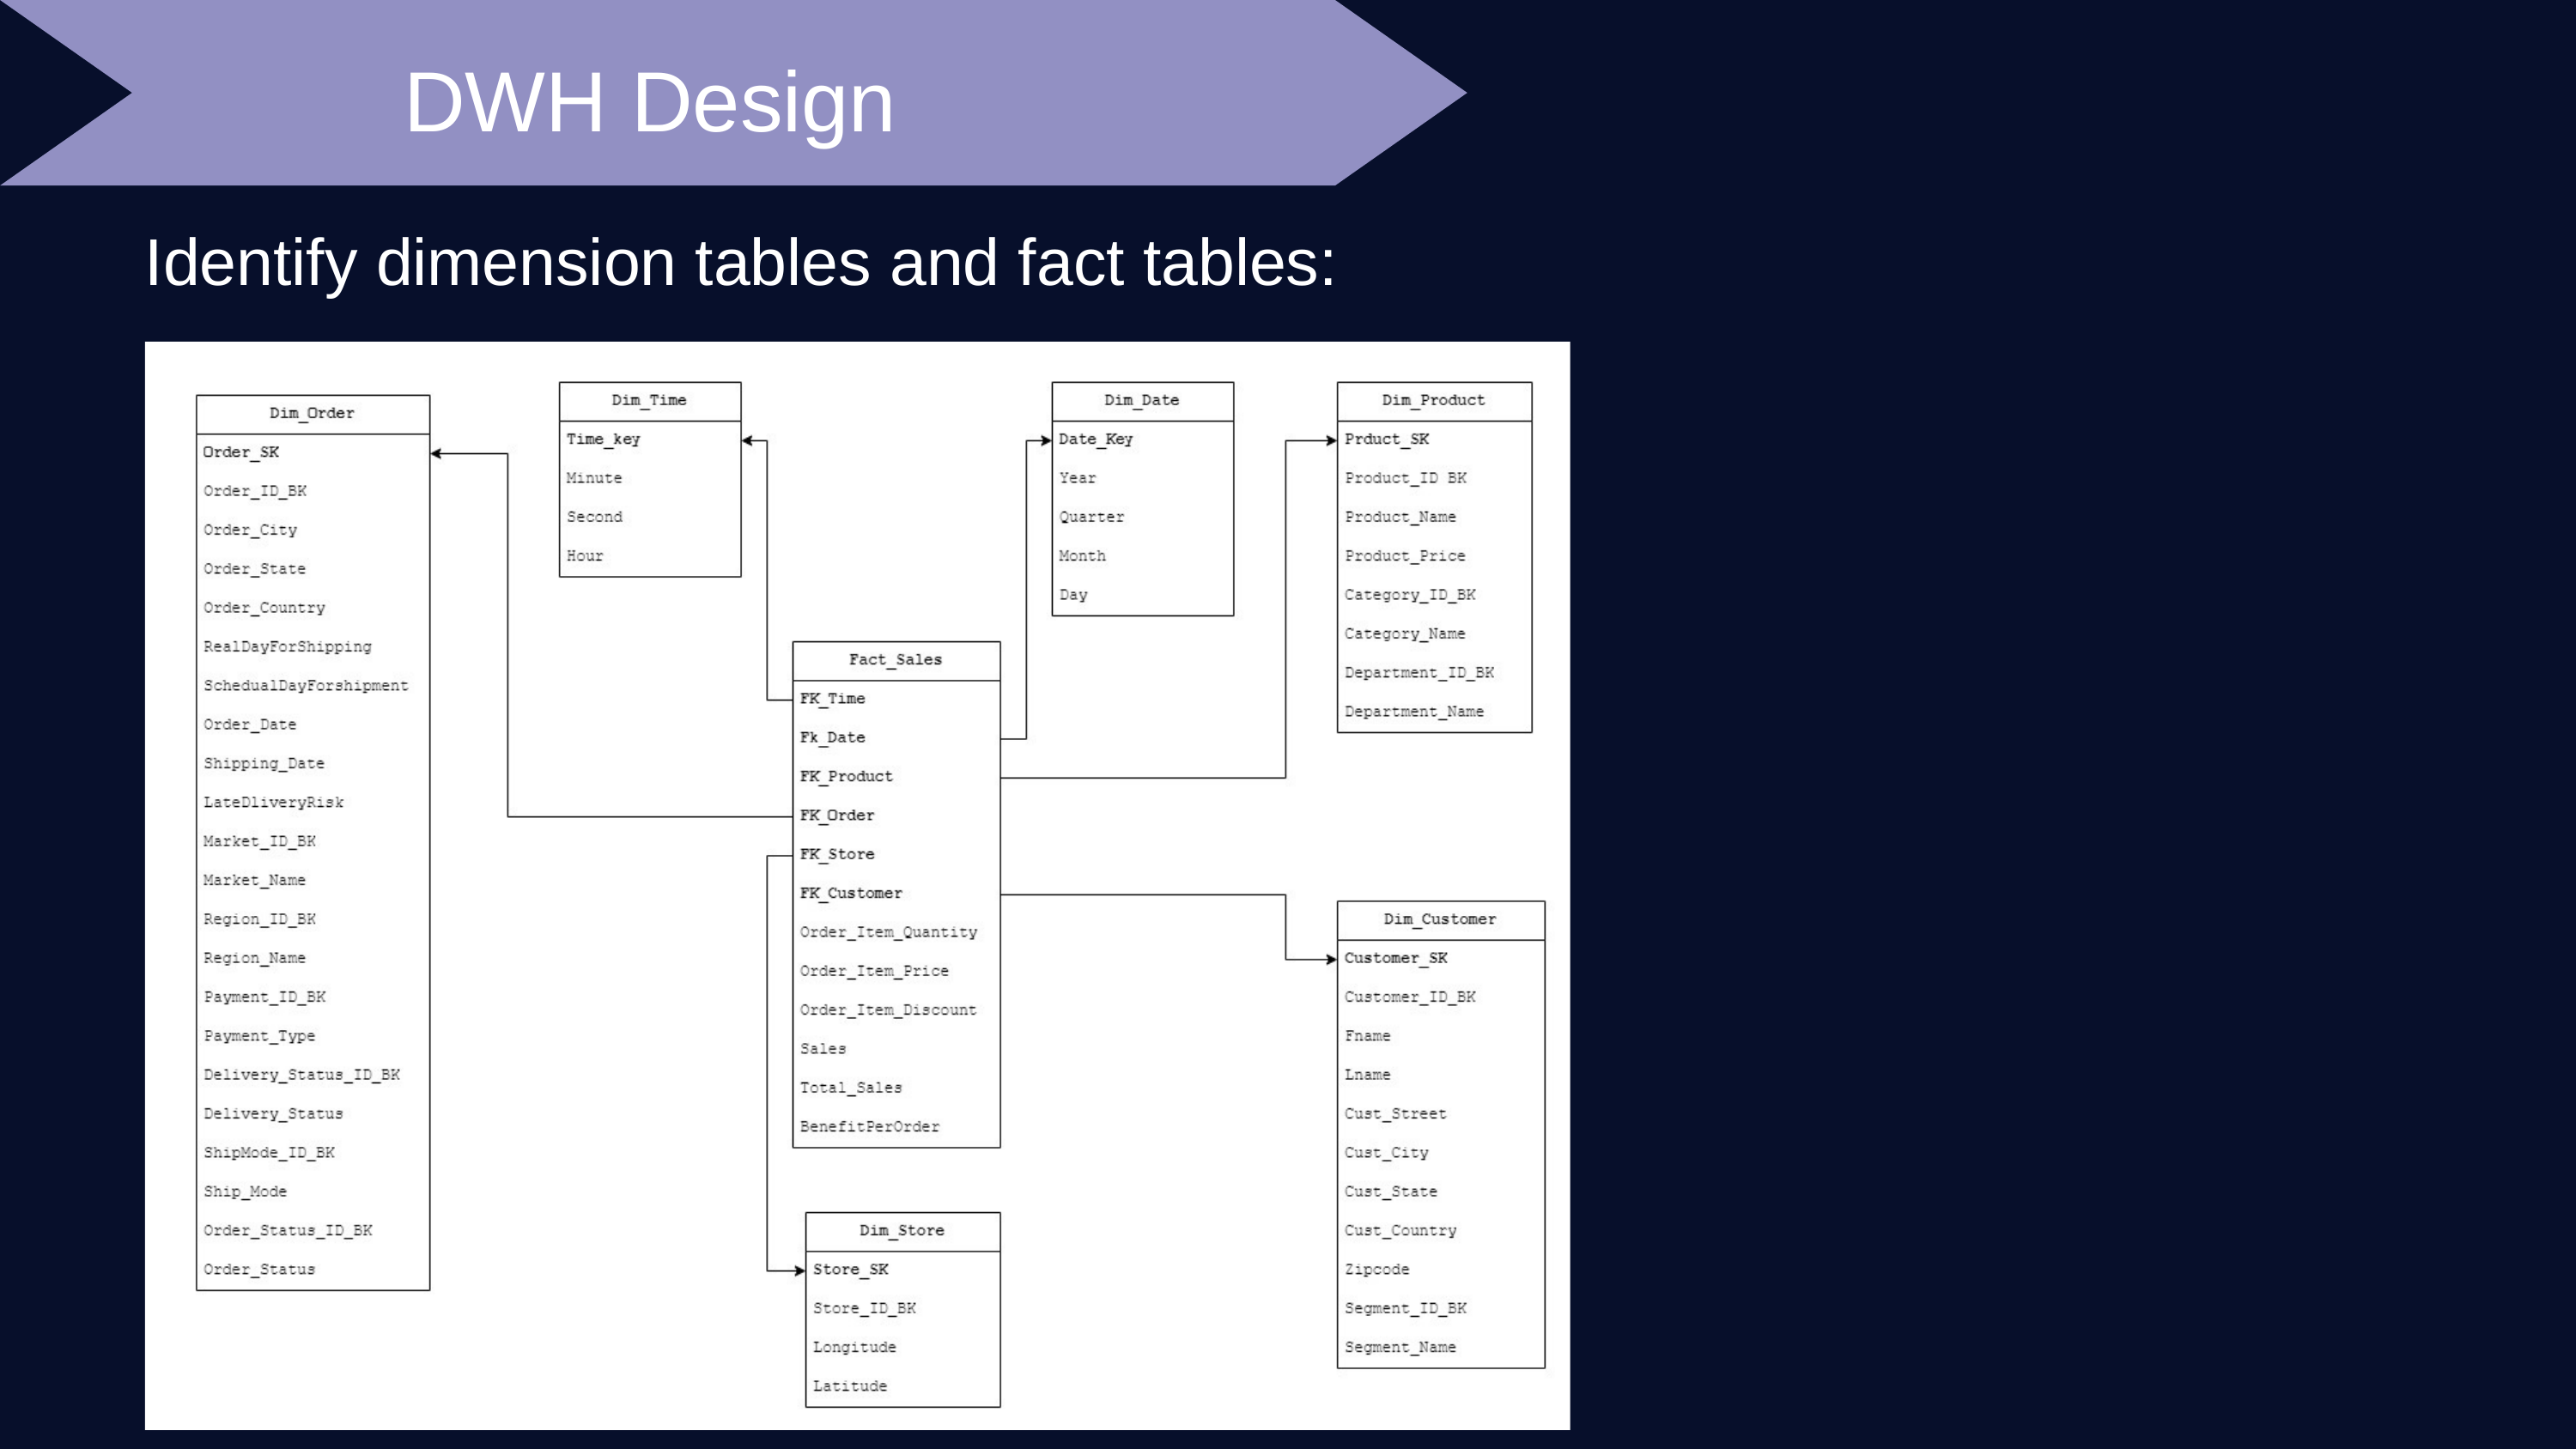

DWH Design
Identify dimension tables and fact tables: